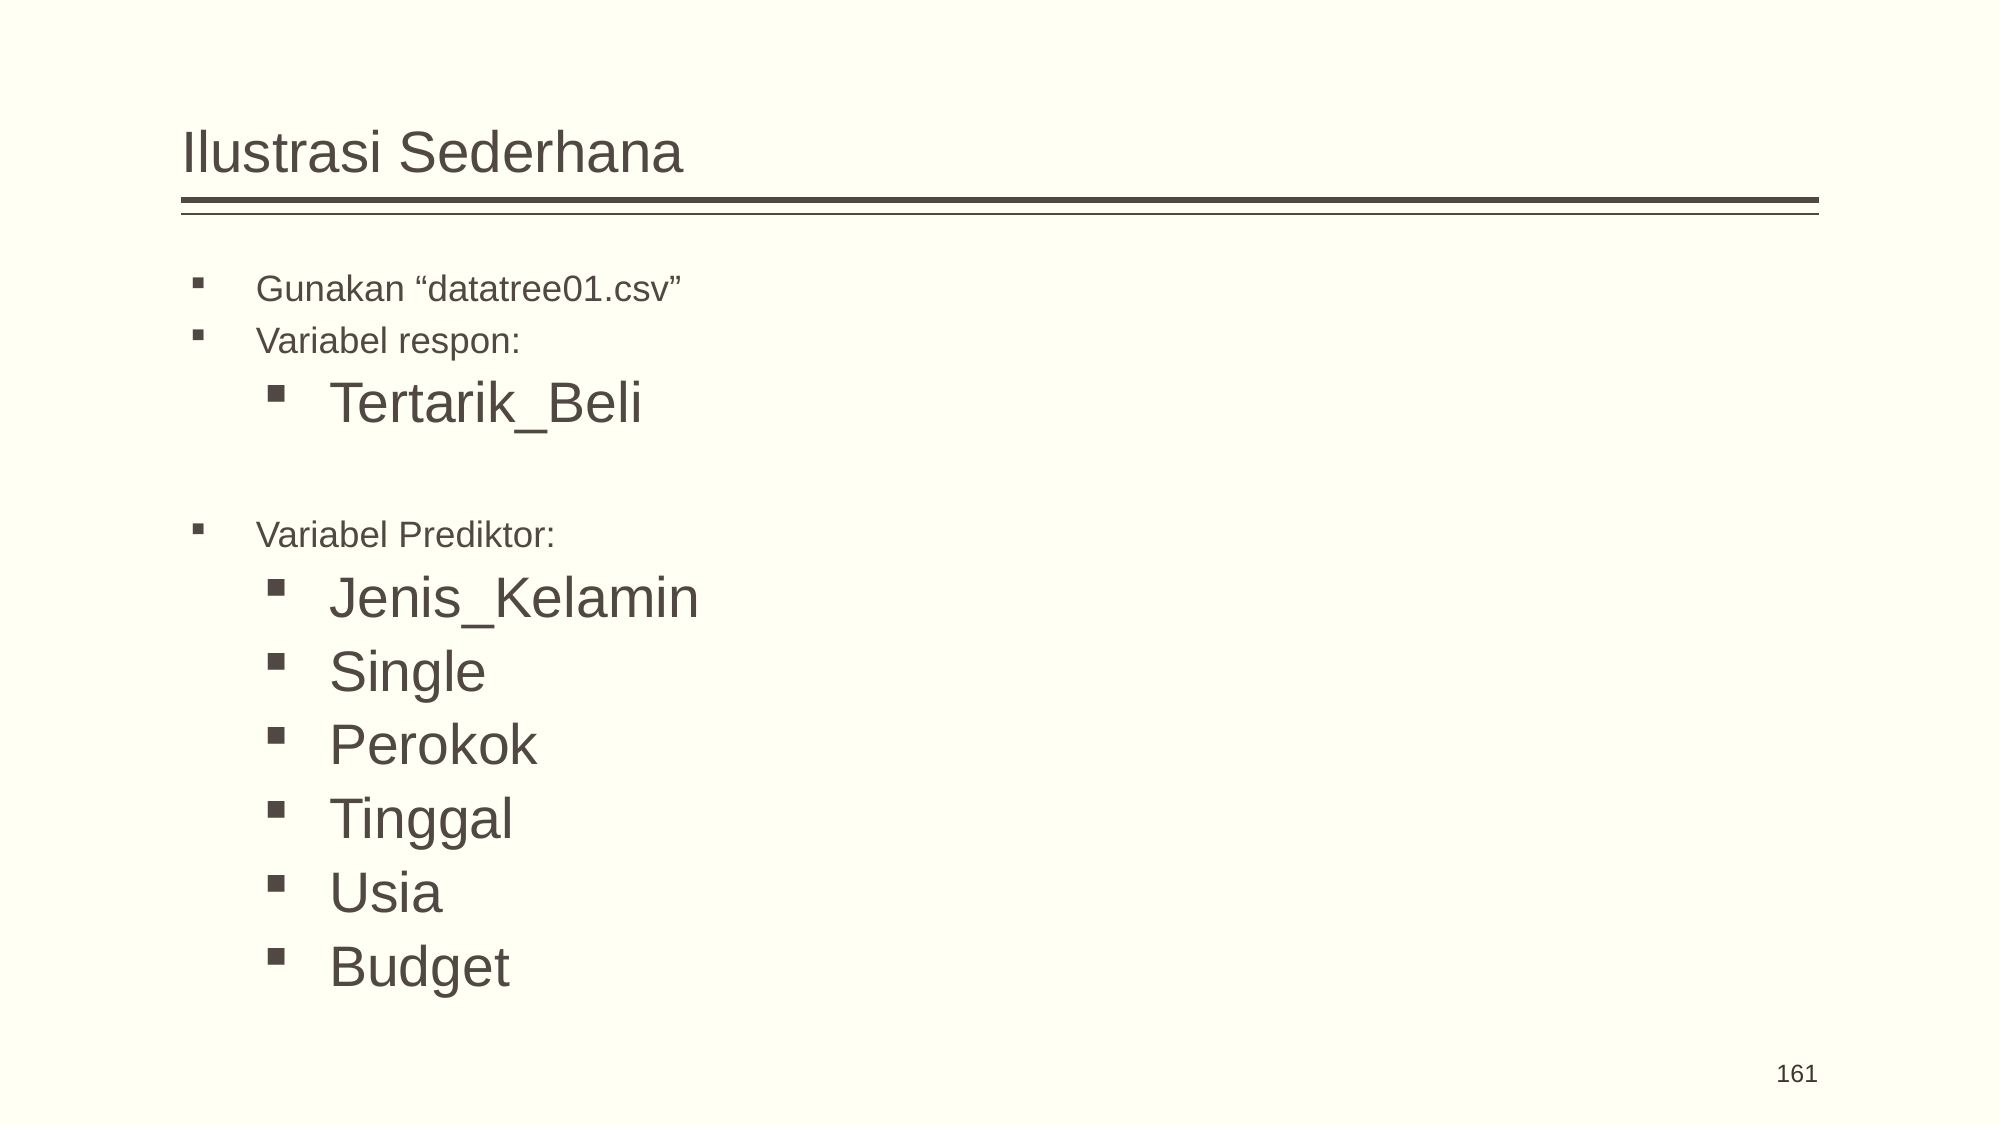

# Ilustrasi Sederhana
Gunakan “datatree01.csv”
Variabel respon:
Tertarik_Beli

Variabel Prediktor:
Jenis_Kelamin
Single
Perokok
Tinggal
Usia
Budget
161